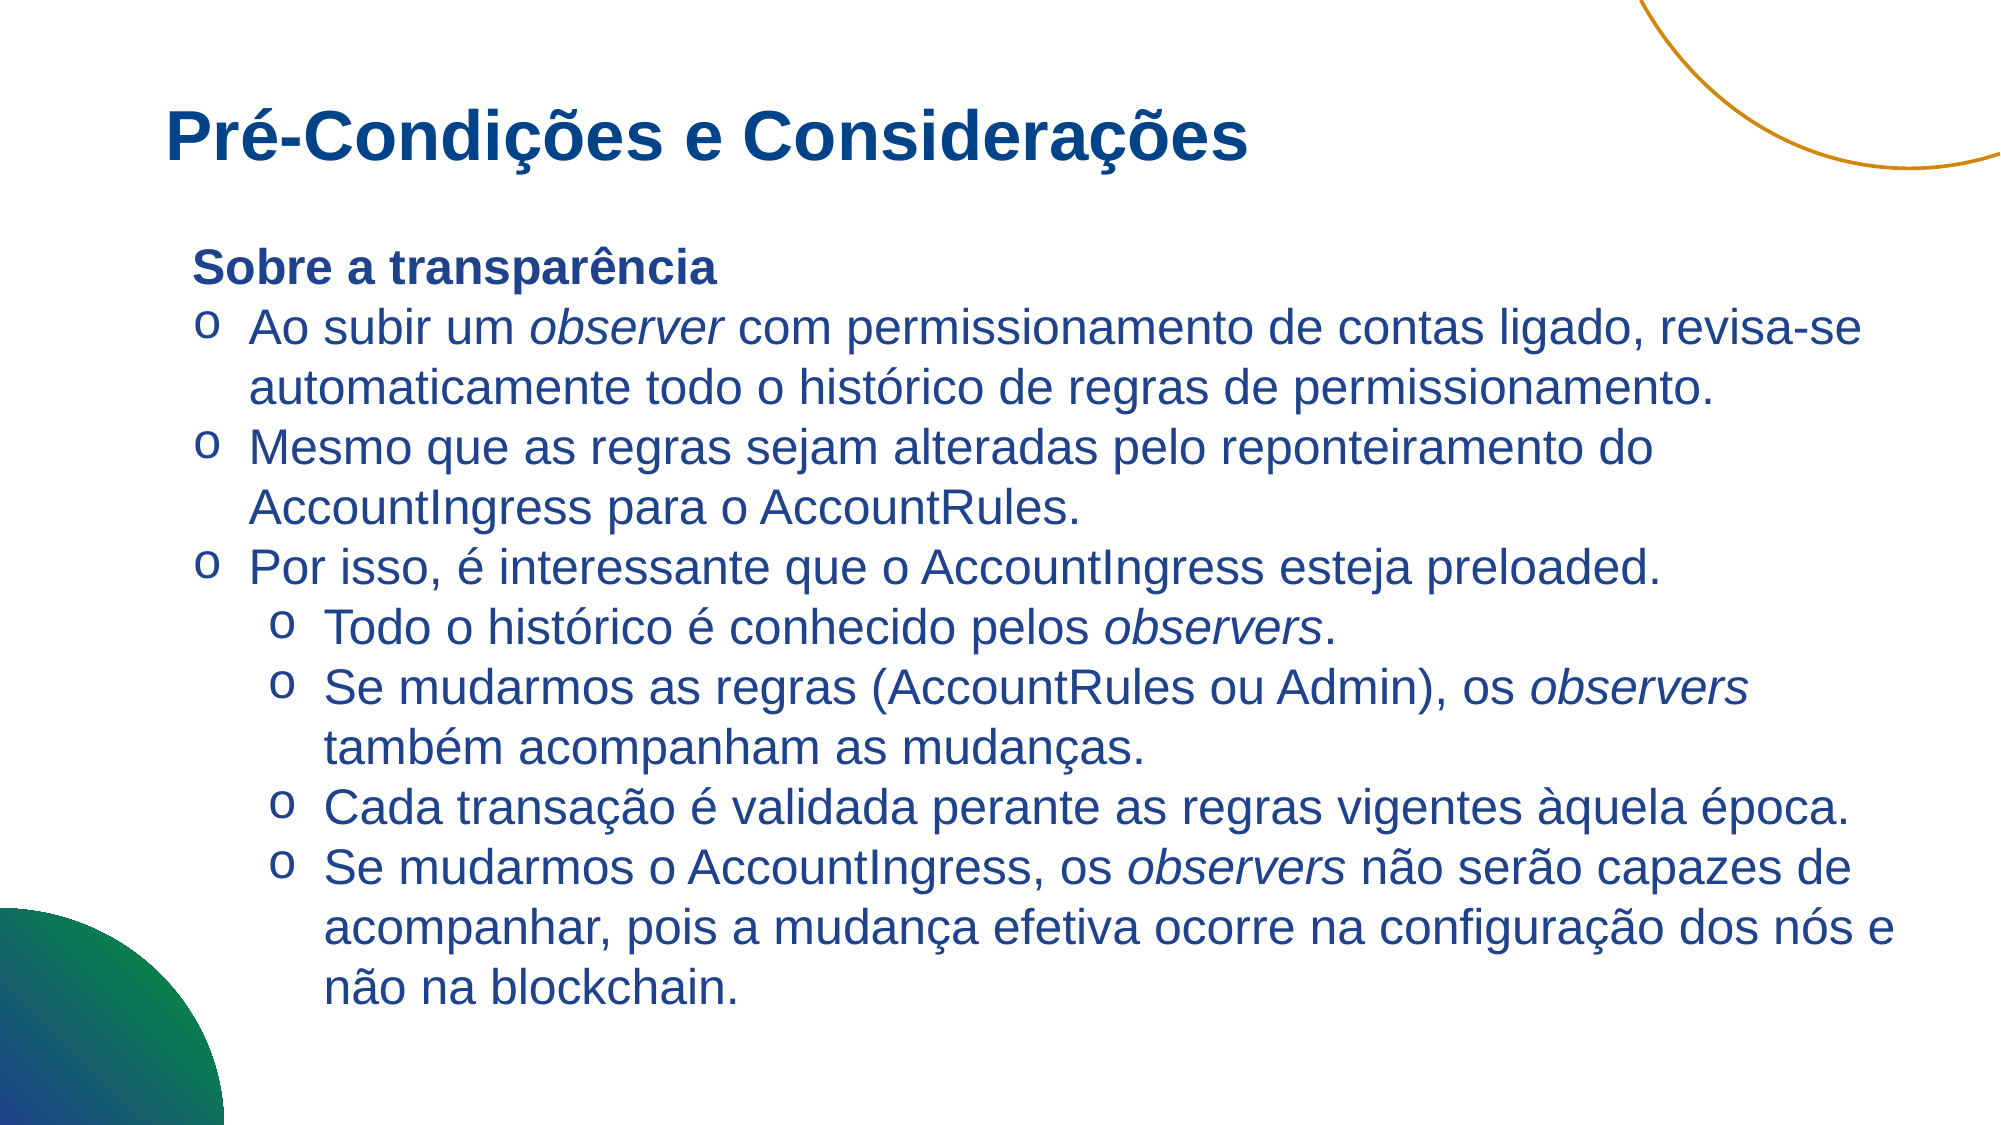

Pré-Condições e Considerações
Sobre a transparência
Ao subir um observer com permissionamento de contas ligado, revisa-se automaticamente todo o histórico de regras de permissionamento.
Mesmo que as regras sejam alteradas pelo reponteiramento do AccountIngress para o AccountRules.
Por isso, é interessante que o AccountIngress esteja preloaded.
Todo o histórico é conhecido pelos observers.
Se mudarmos as regras (AccountRules ou Admin), os observers também acompanham as mudanças.
Cada transação é validada perante as regras vigentes àquela época.
Se mudarmos o AccountIngress, os observers não serão capazes de acompanhar, pois a mudança efetiva ocorre na configuração dos nós e não na blockchain.